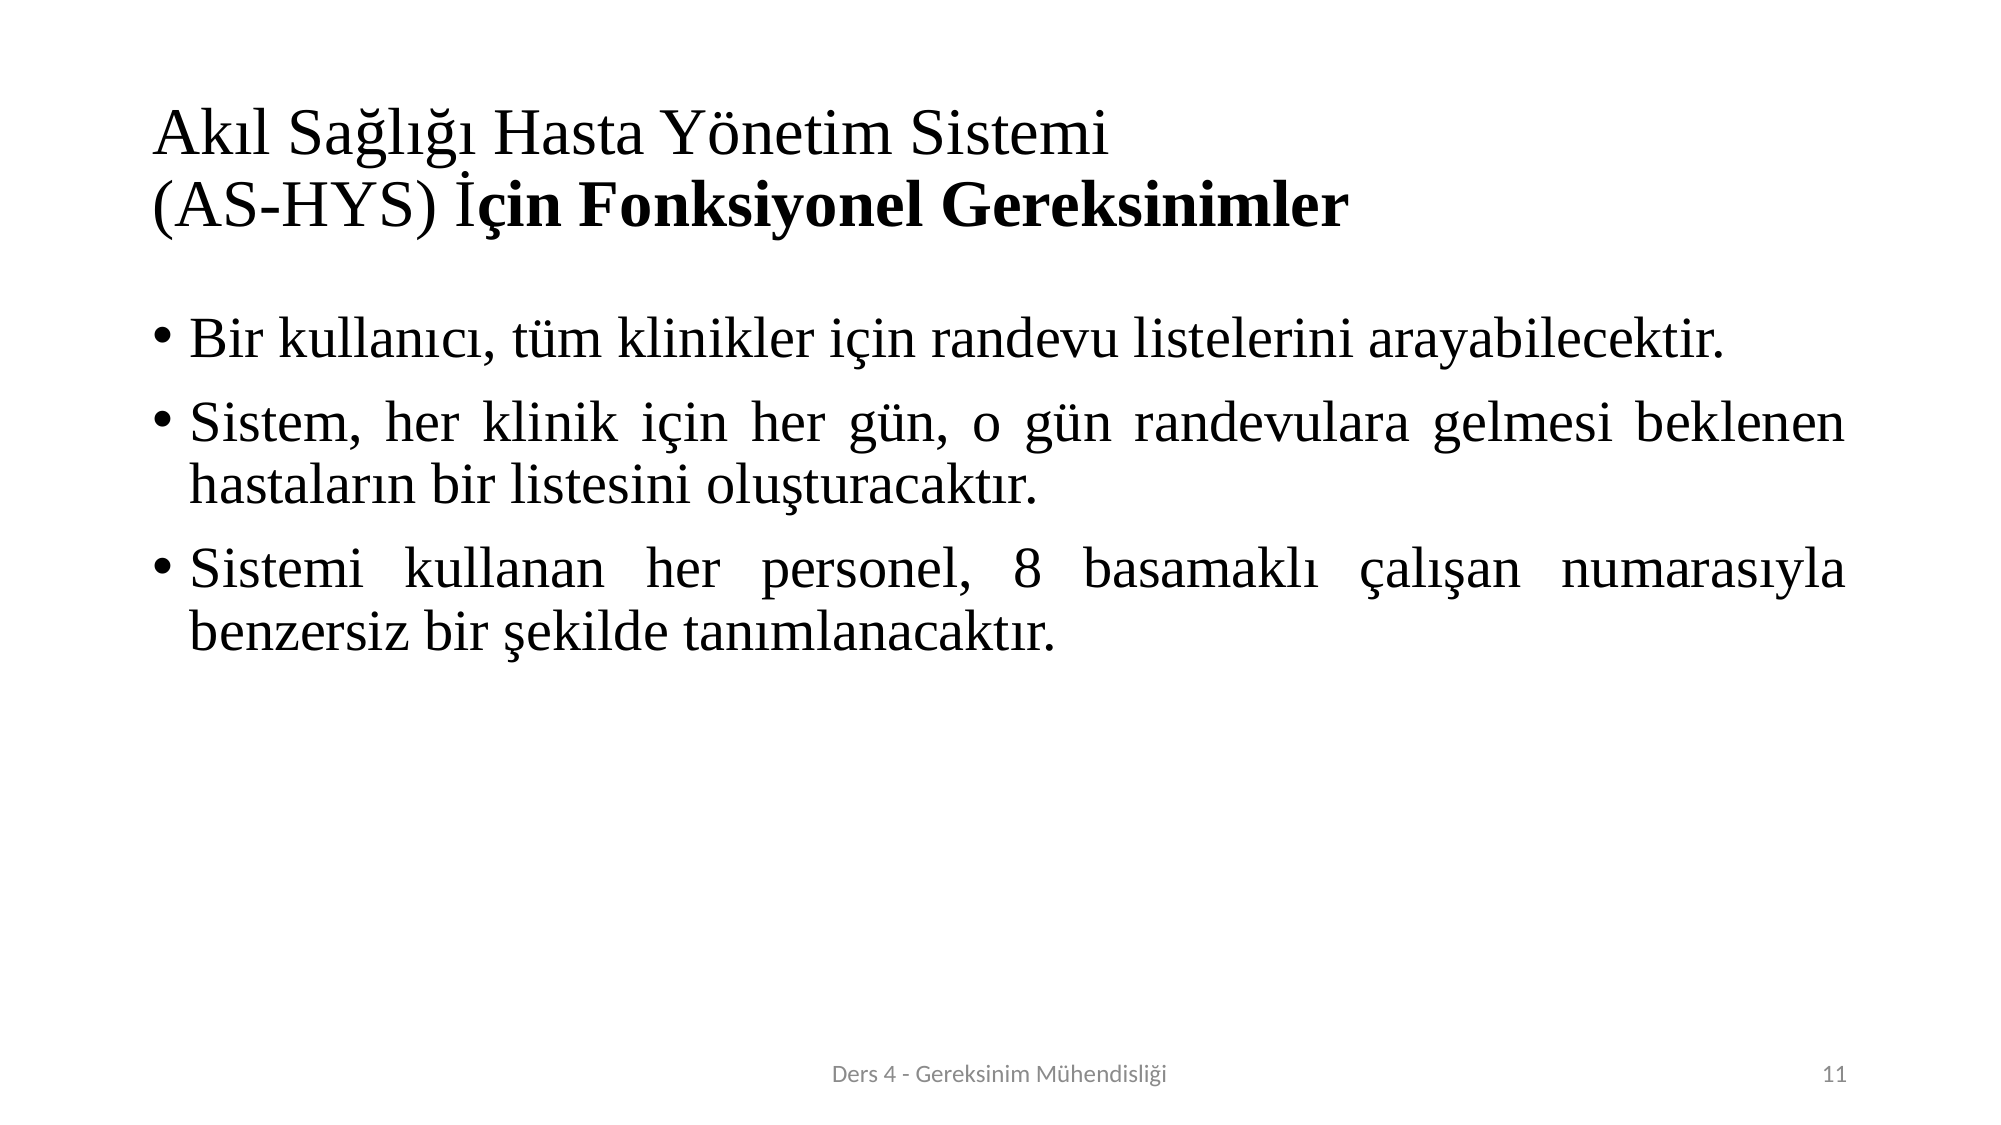

# Akıl Sağlığı Hasta Yönetim Sistemi (AS-HYS) İçin Fonksiyonel Gereksinimler
Bir kullanıcı, tüm klinikler için randevu listelerini arayabilecektir.
Sistem, her klinik için her gün, o gün randevulara gelmesi beklenen hastaların bir listesini oluşturacaktır.
Sistemi kullanan her personel, 8 basamaklı çalışan numarasıyla benzersiz bir şekilde tanımlanacaktır.
Ders 4 - Gereksinim Mühendisliği
11